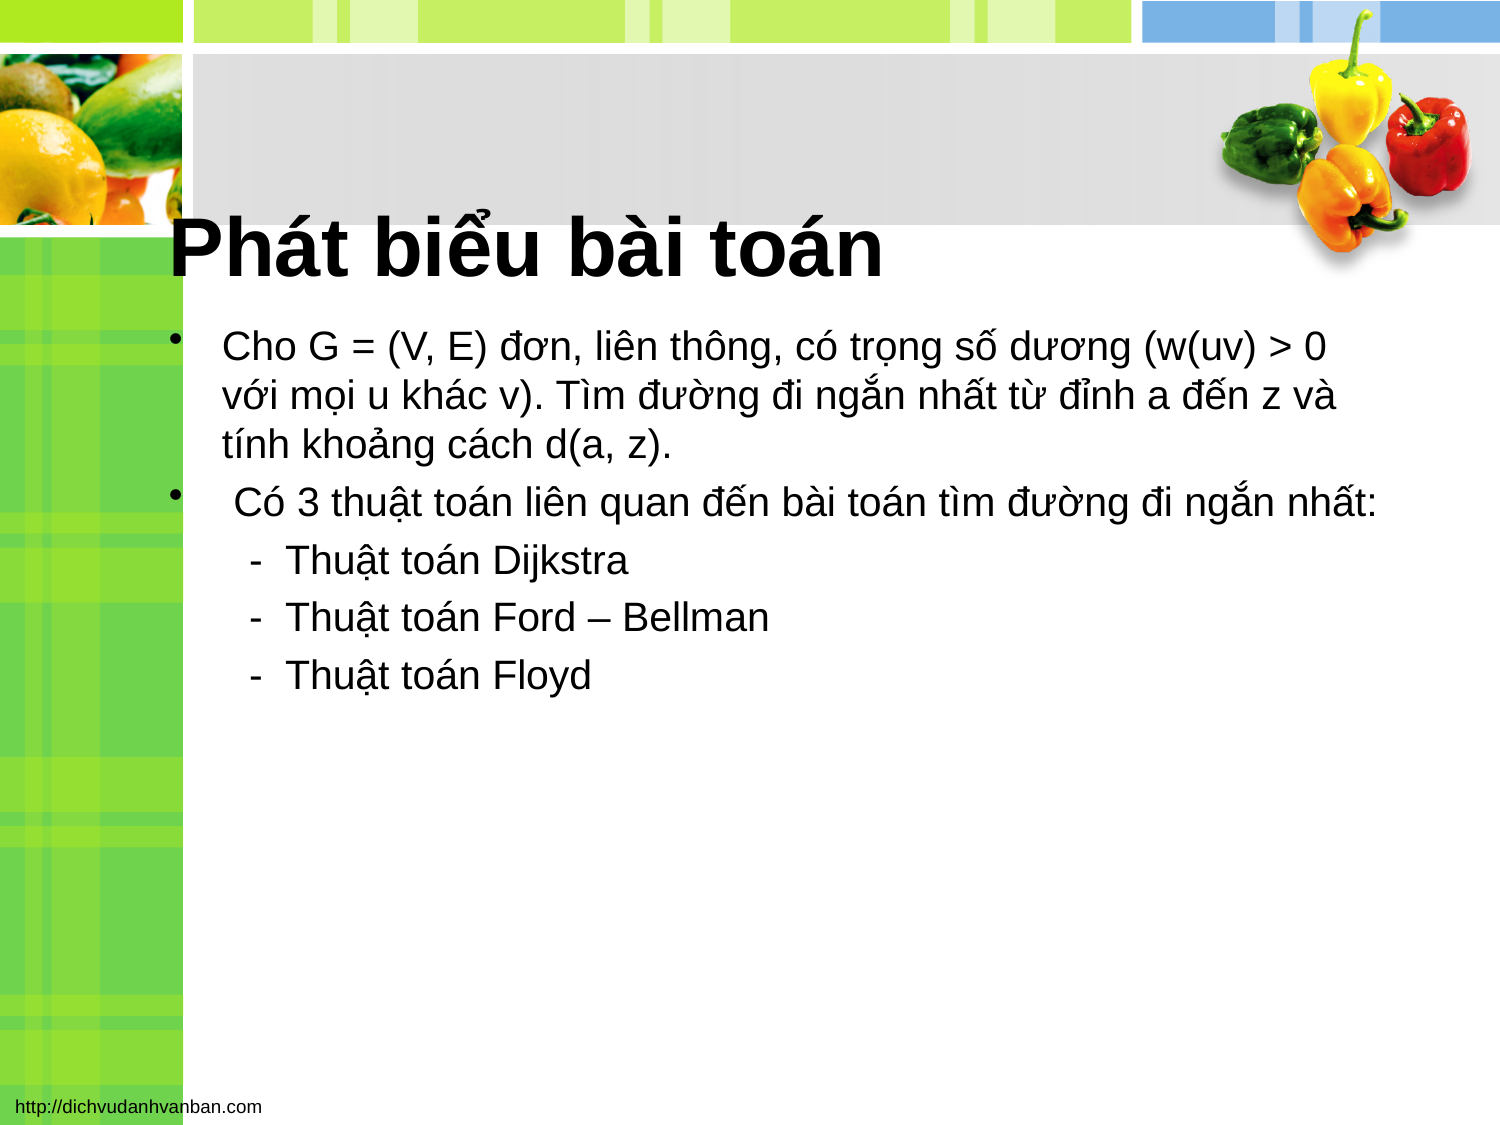

# Phát biểu bài toán
Cho G = (V, E) đơn, liên thông, có trọng số dương (w(uv) > 0 với mọi u khác v). Tìm đường đi ngắn nhất từ đỉnh a đến z và tính khoảng cách d(a, z).
 Có 3 thuật toán liên quan đến bài toán tìm đường đi ngắn nhất:
-  Thuật toán Dijkstra
-  Thuật toán Ford – Bellman
-  Thuật toán Floyd